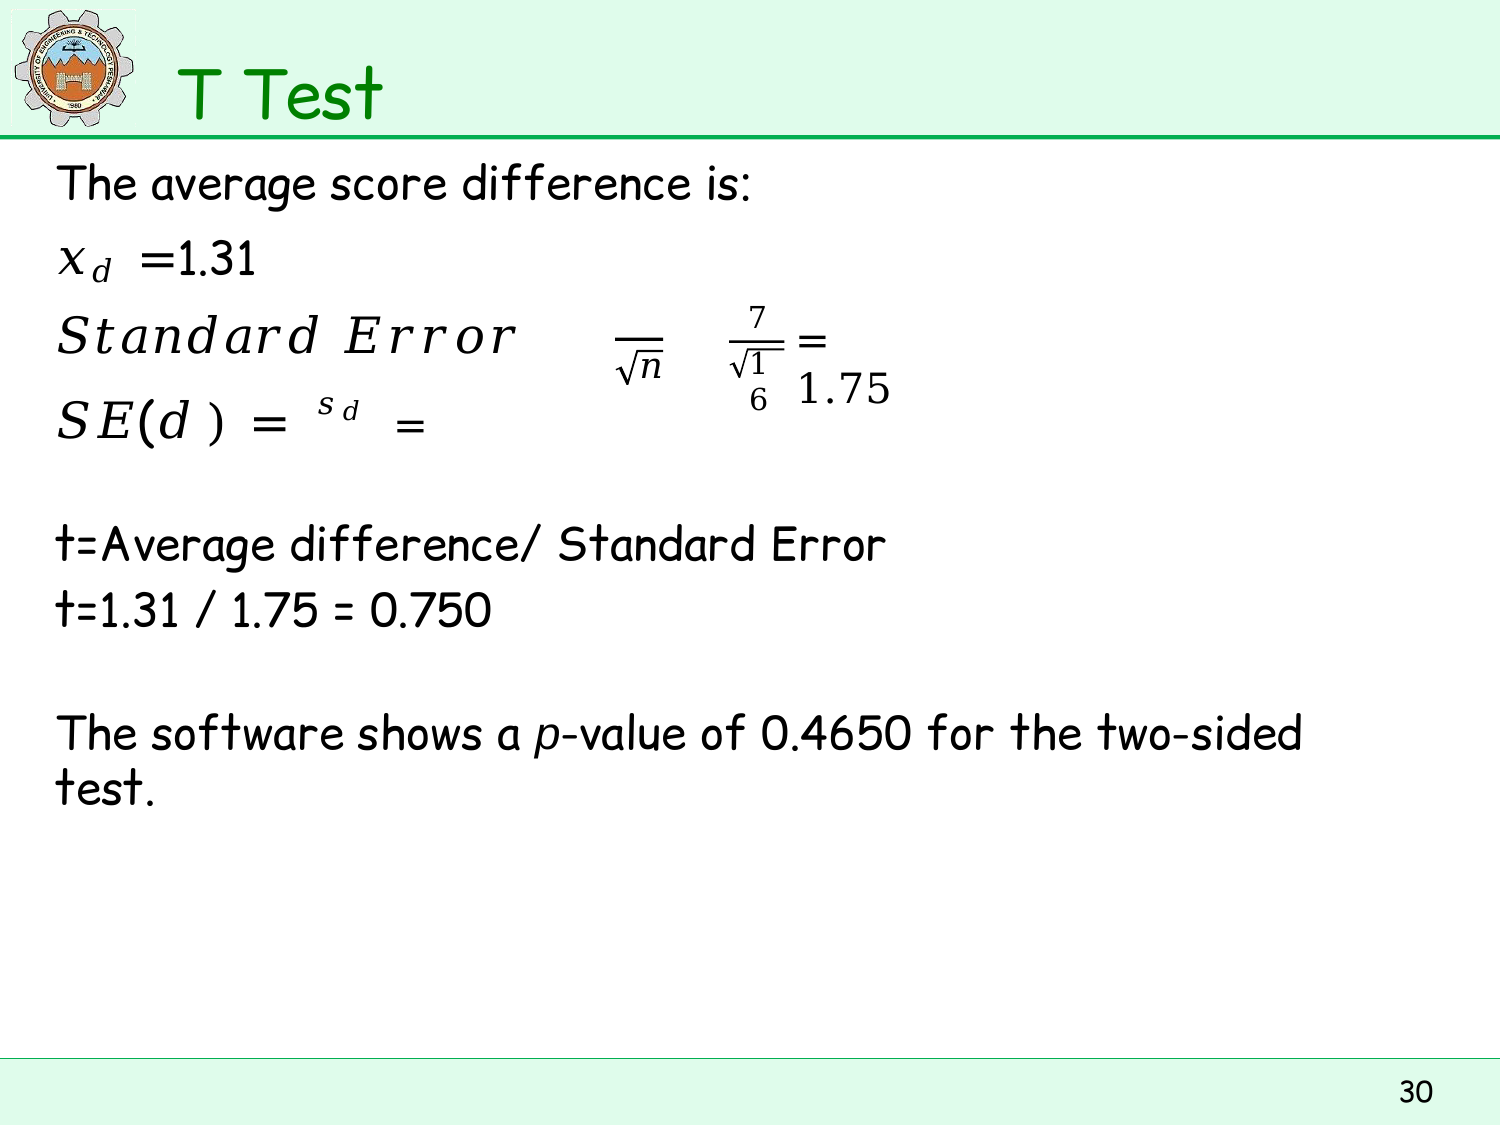

# T Test
The average score difference is:
𝑥𝑑 =1.31
7
𝑆𝑡𝑎𝑛𝑑𝑎𝑟𝑑 𝐸𝑟𝑟𝑜𝑟 𝑆𝐸(𝑑 ) = 𝑠𝑑  =
= 1.75

𝑛

16

t=Average difference/ Standard Error t=1.31 / 1.75 = 0.750

The software shows a p-value of 0.4650 for the two-sided test.
30